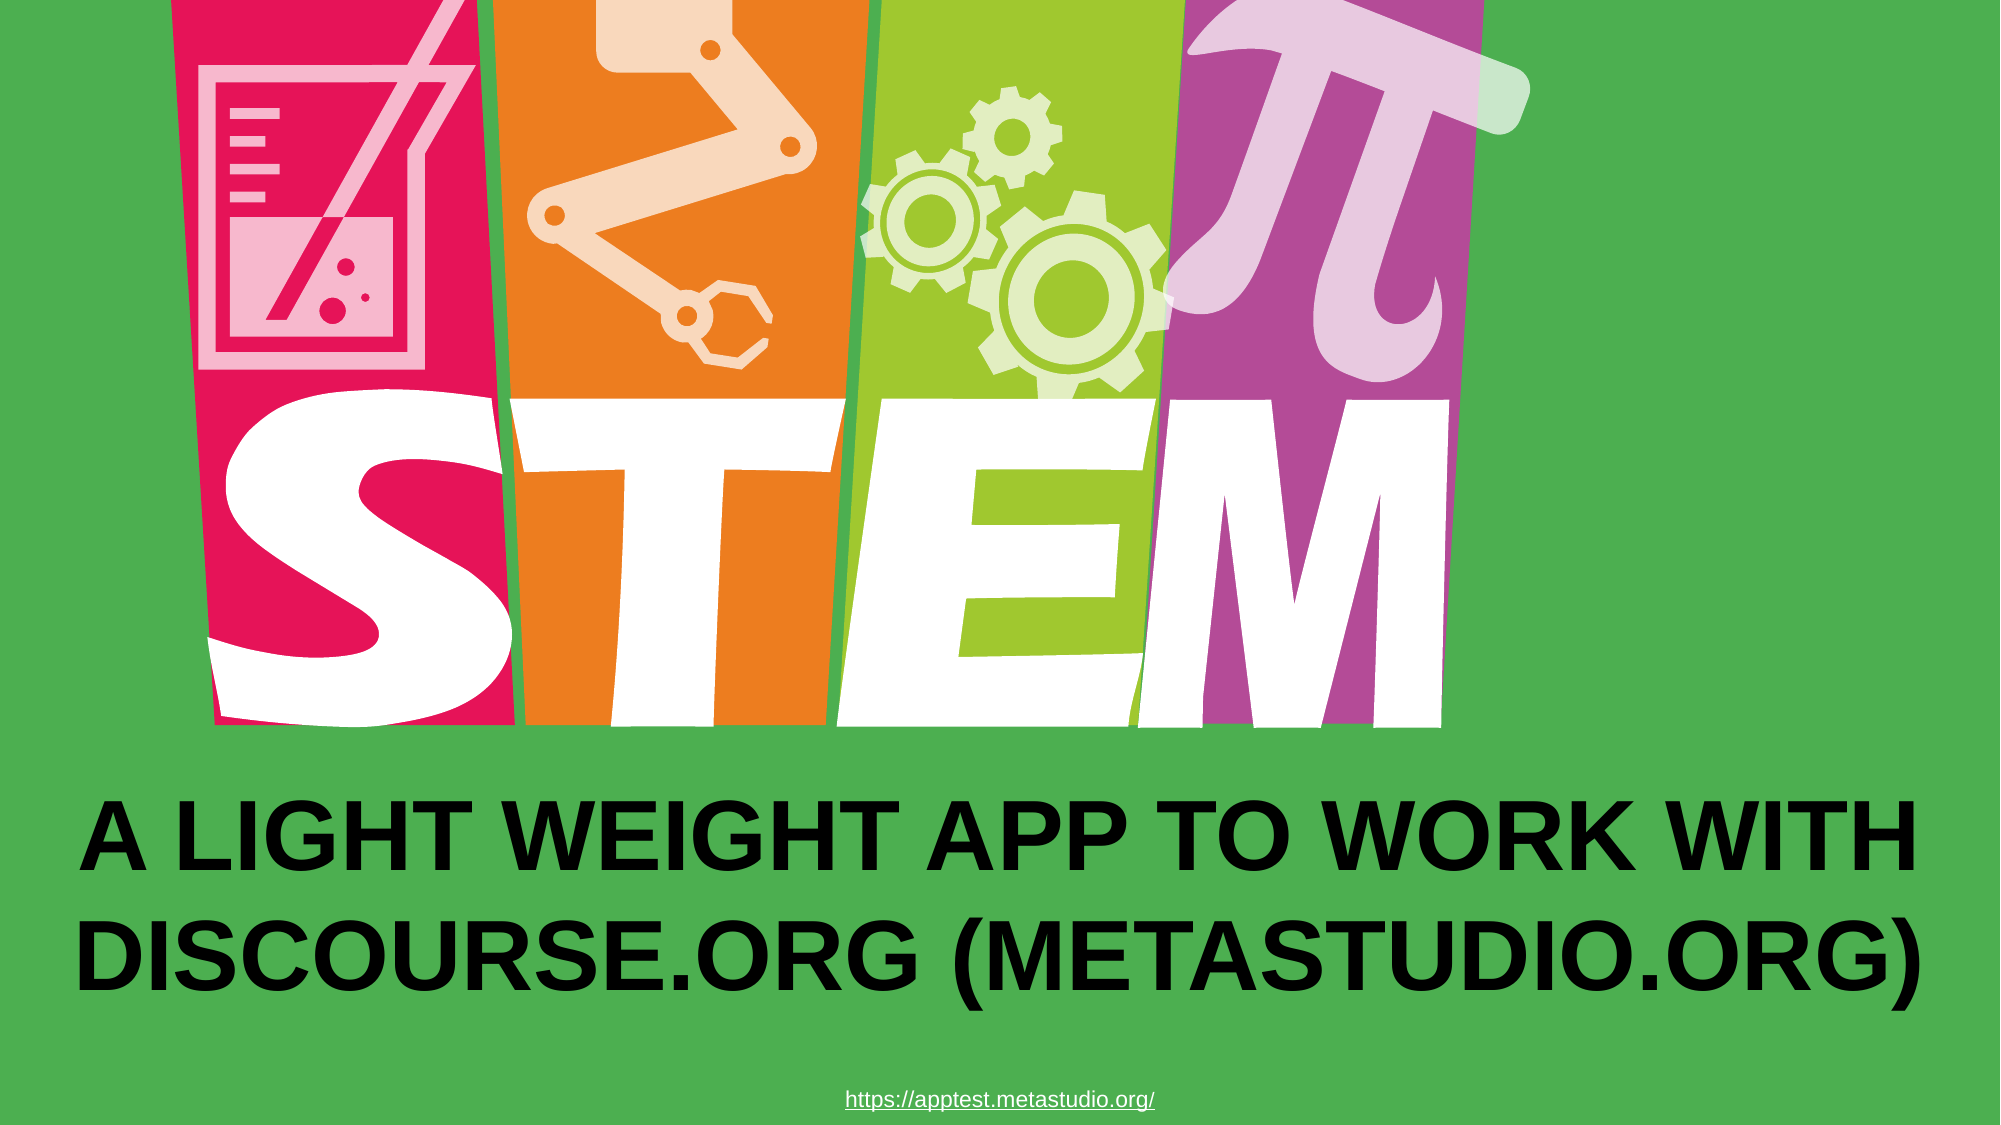

A LIGHT WEIGHT APP TO WORK WITH DISCOURSE.ORG (METASTUDIO.ORG)
https://apptest.metastudio.org/